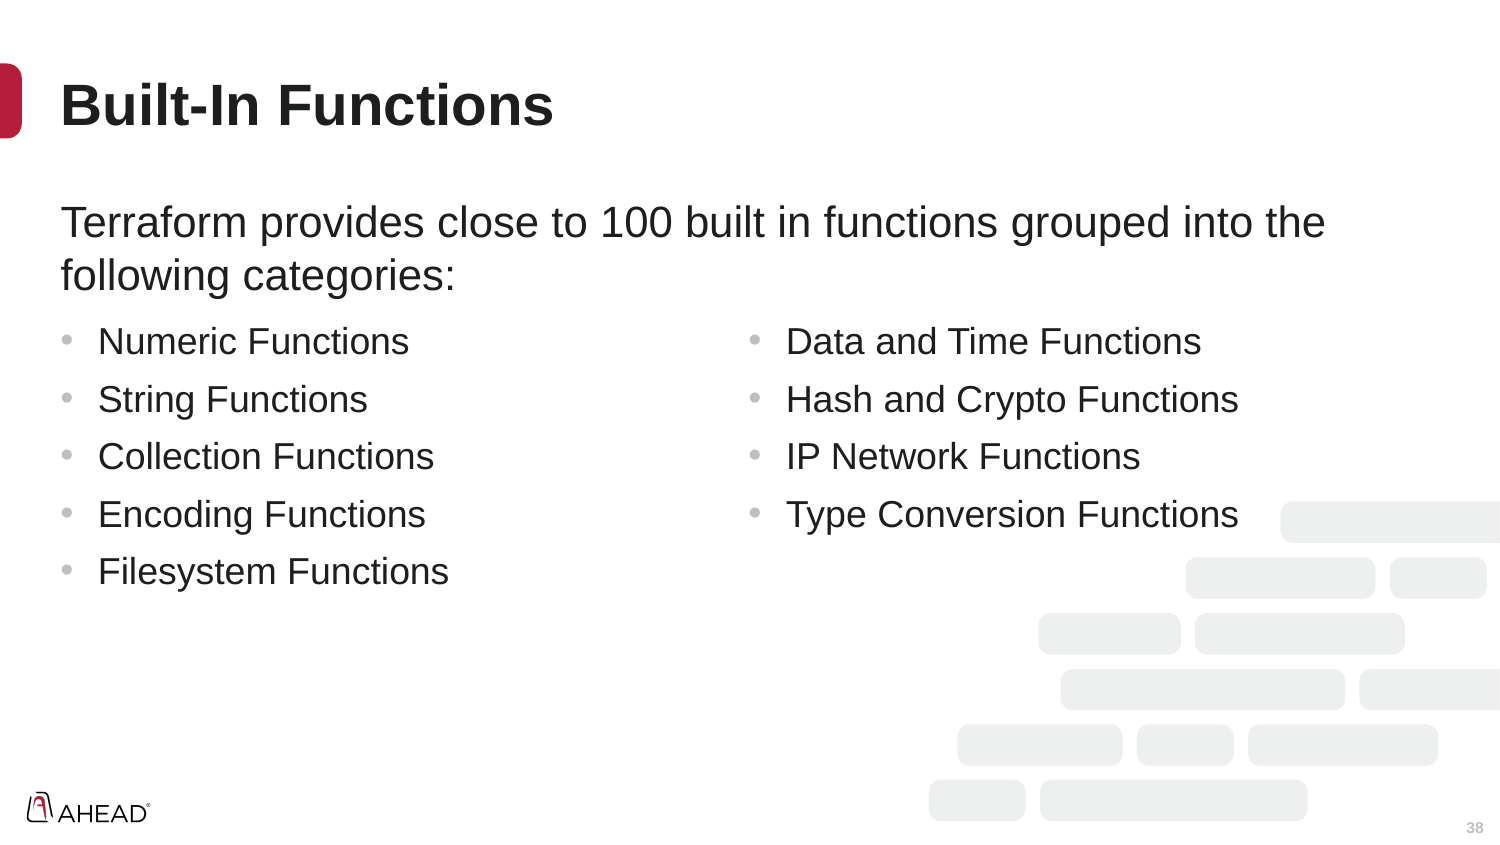

# Built-In Functions
Terraform provides close to 100 built in functions grouped into the following categories:
Numeric Functions
String Functions
Collection Functions
Encoding Functions
Filesystem Functions
Data and Time Functions
Hash and Crypto Functions
IP Network Functions
Type Conversion Functions